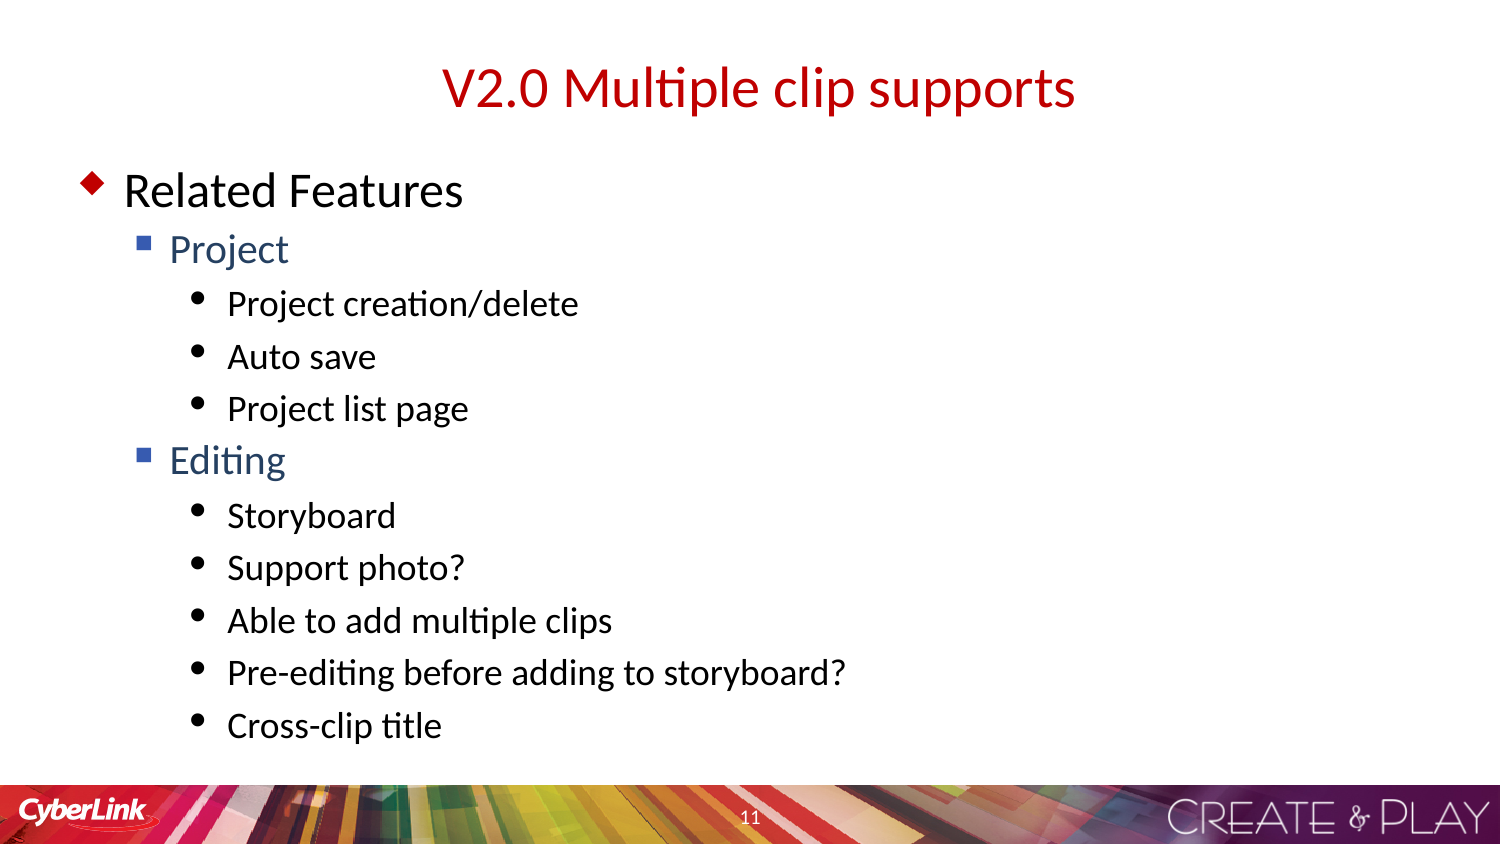

# V2.0 Multiple clip supports
Related Features
Project
Project creation/delete
Auto save
Project list page
Editing
Storyboard
Support photo?
Able to add multiple clips
Pre-editing before adding to storyboard?
Cross-clip title

11